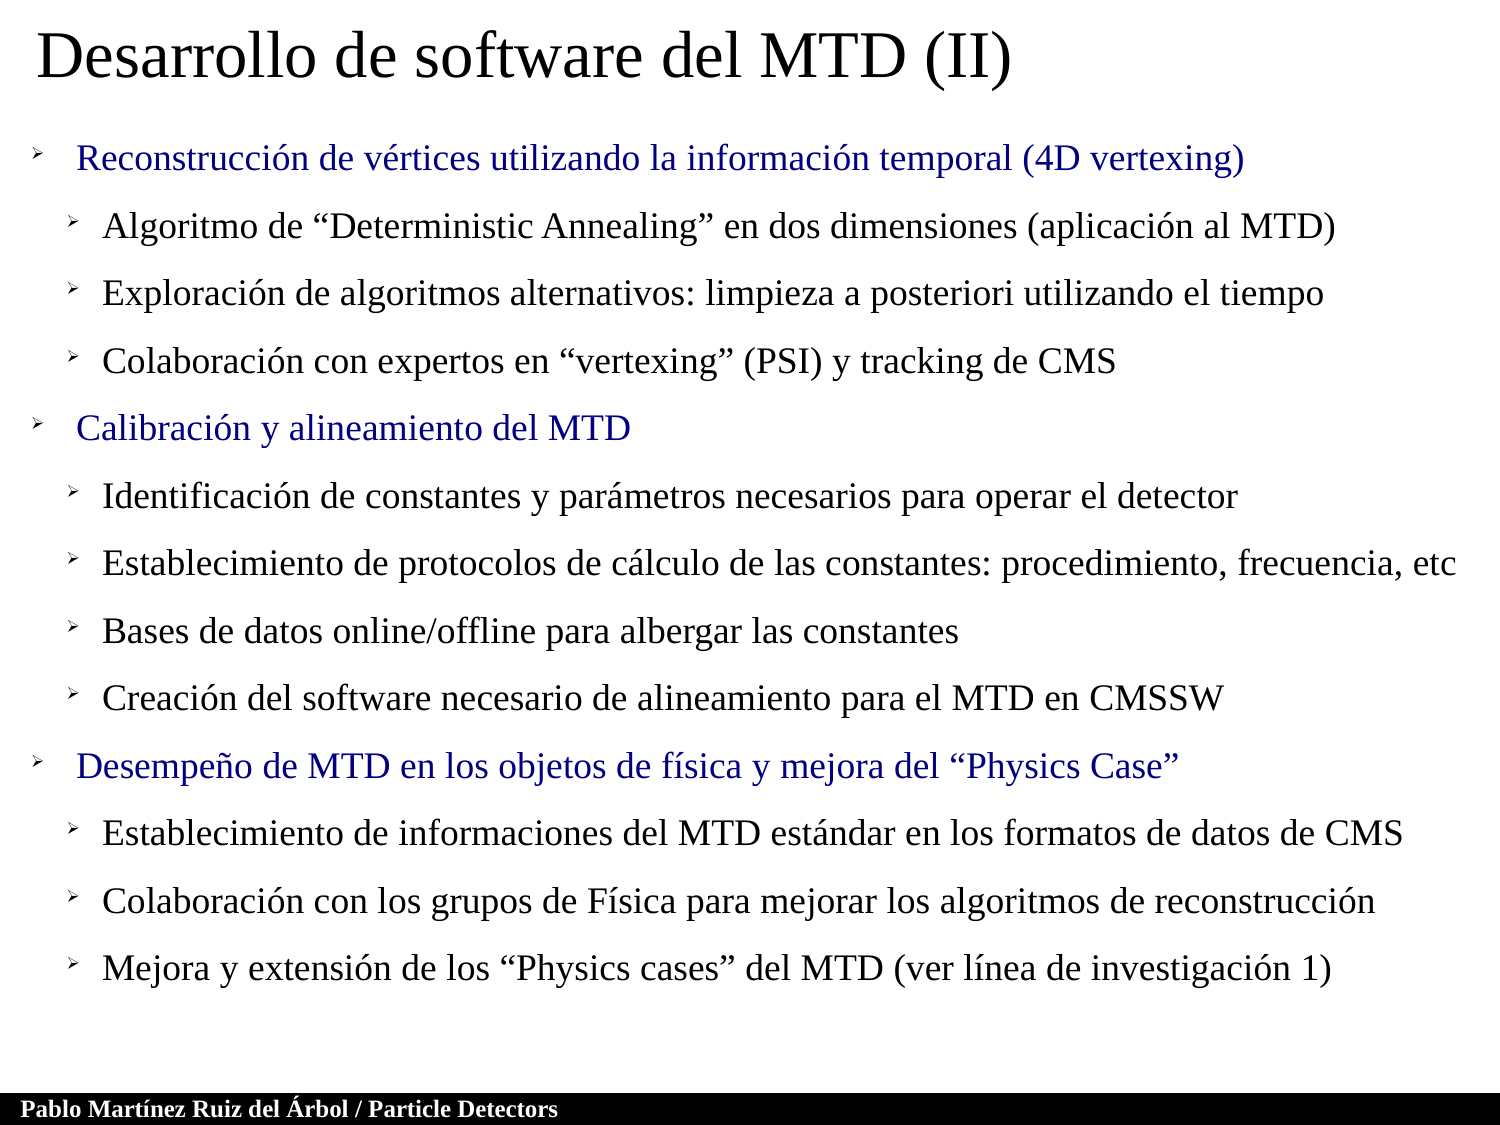

Desarrollo de software del MTD (II)
 Reconstrucción de vértices utilizando la información temporal (4D vertexing)
Algoritmo de “Deterministic Annealing” en dos dimensiones (aplicación al MTD)
Exploración de algoritmos alternativos: limpieza a posteriori utilizando el tiempo
Colaboración con expertos en “vertexing” (PSI) y tracking de CMS
 Calibración y alineamiento del MTD
Identificación de constantes y parámetros necesarios para operar el detector
Establecimiento de protocolos de cálculo de las constantes: procedimiento, frecuencia, etc
Bases de datos online/offline para albergar las constantes
Creación del software necesario de alineamiento para el MTD en CMSSW
 Desempeño de MTD en los objetos de física y mejora del “Physics Case”
Establecimiento de informaciones del MTD estándar en los formatos de datos de CMS
Colaboración con los grupos de Física para mejorar los algoritmos de reconstrucción
Mejora y extensión de los “Physics cases” del MTD (ver línea de investigación 1)